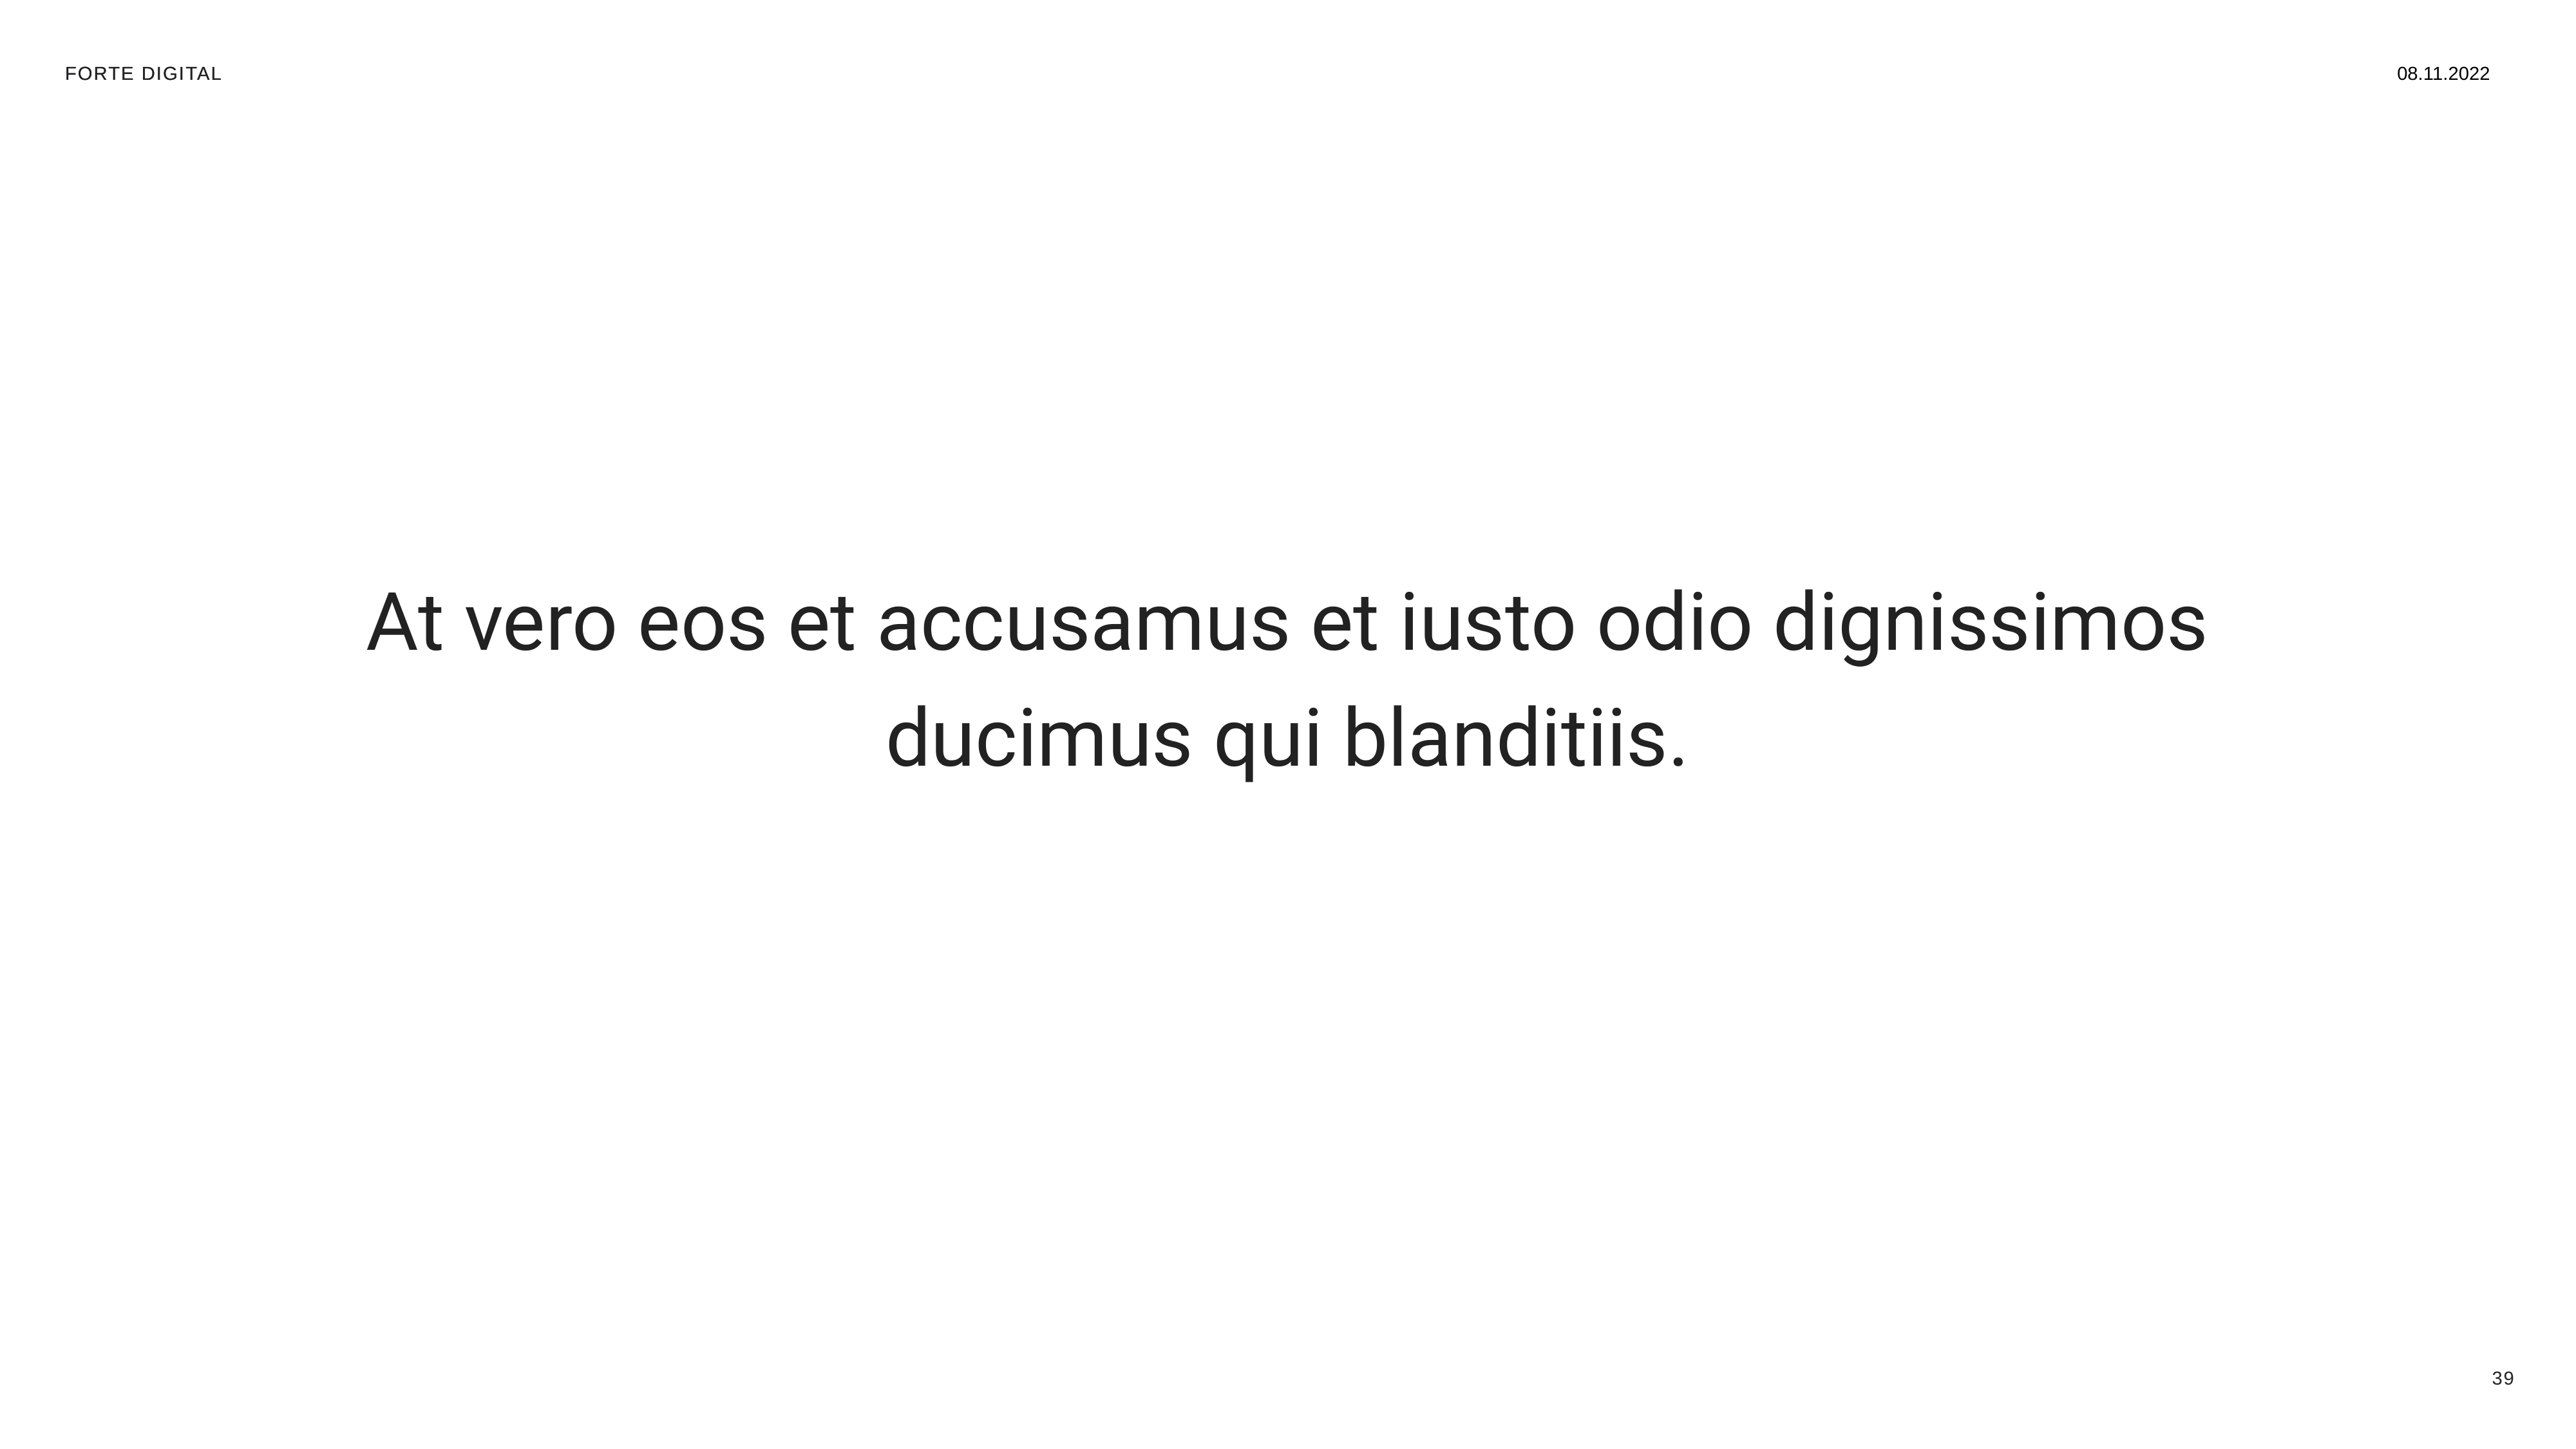

FORTE DIGITAL

08.11.2022
At vero eos et accusamus et iusto odio dignissimos ducimus qui blanditiis.

39